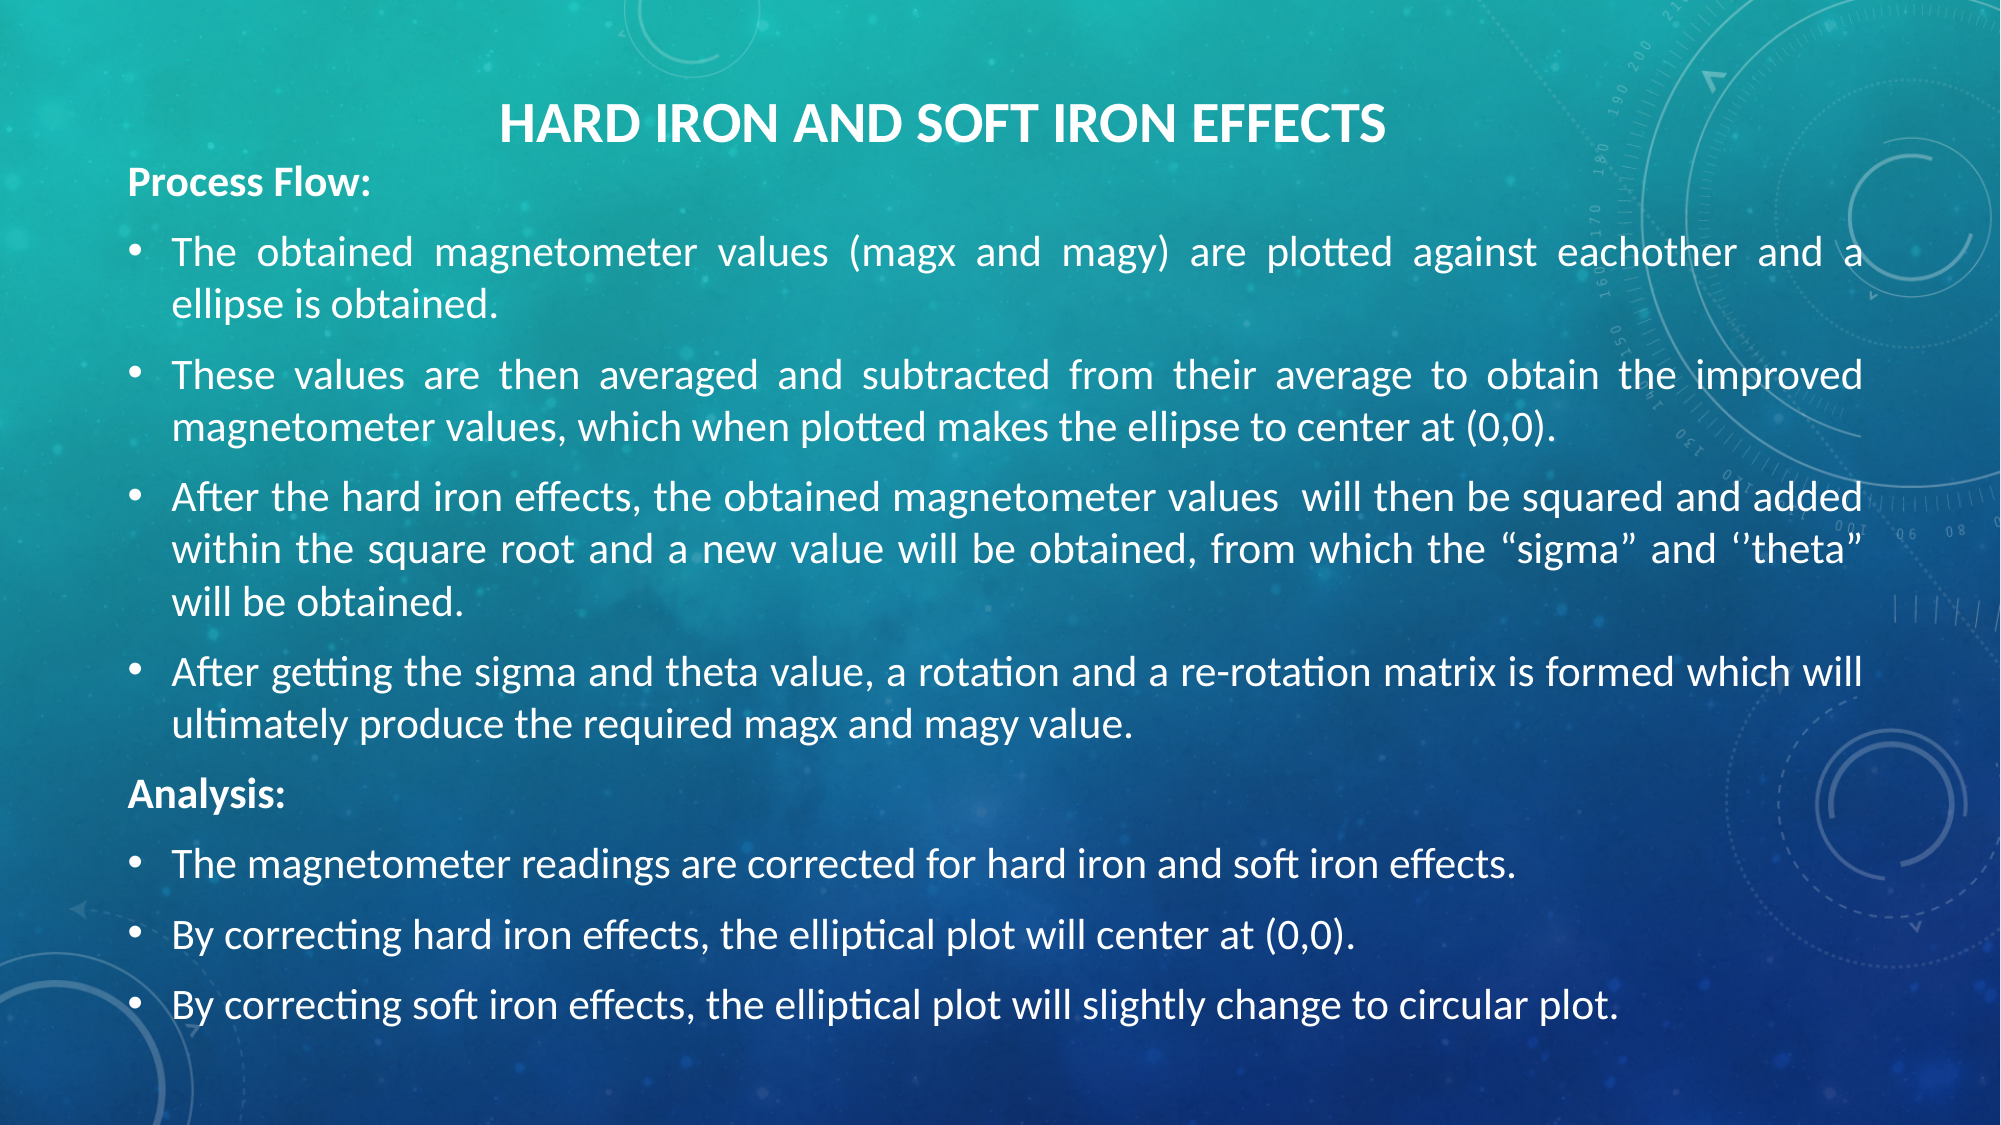

# HARD IRON AND SOFT IRON EFFECTS
Process Flow:
The obtained magnetometer values (magx and magy) are plotted against eachother and a ellipse is obtained.
These values are then averaged and subtracted from their average to obtain the improved magnetometer values, which when plotted makes the ellipse to center at (0,0).
After the hard iron effects, the obtained magnetometer values  will then be squared and added within the square root and a new value will be obtained, from which the “sigma” and ‘’theta” will be obtained.
After getting the sigma and theta value, a rotation and a re-rotation matrix is formed which will ultimately produce the required magx and magy value.
Analysis:
The magnetometer readings are corrected for hard iron and soft iron effects.
By correcting hard iron effects, the elliptical plot will center at (0,0).
By correcting soft iron effects, the elliptical plot will slightly change to circular plot.